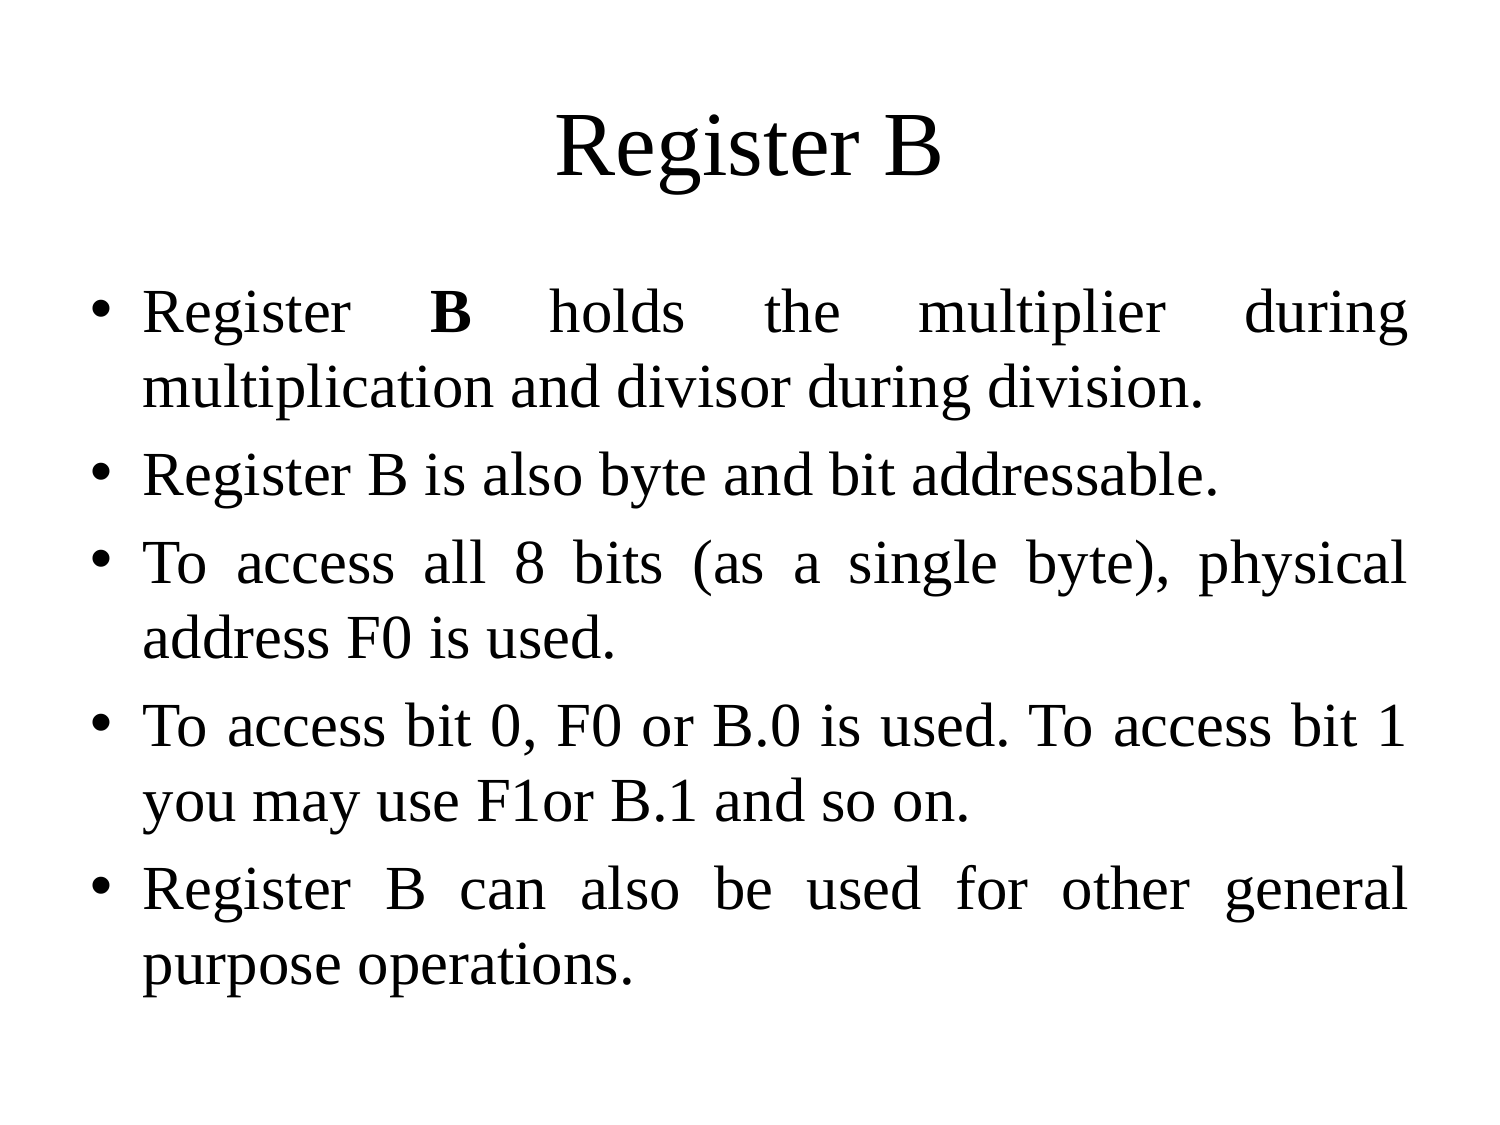

# Register B
Register B holds the multiplier during multiplication and divisor during division.
Register B is also byte and bit addressable.
To access all 8 bits (as a single byte), physical address F0 is used.
To access bit 0, F0 or B.0 is used. To access bit 1 you may use F1or B.1 and so on.
Register B can also be used for other general purpose operations.